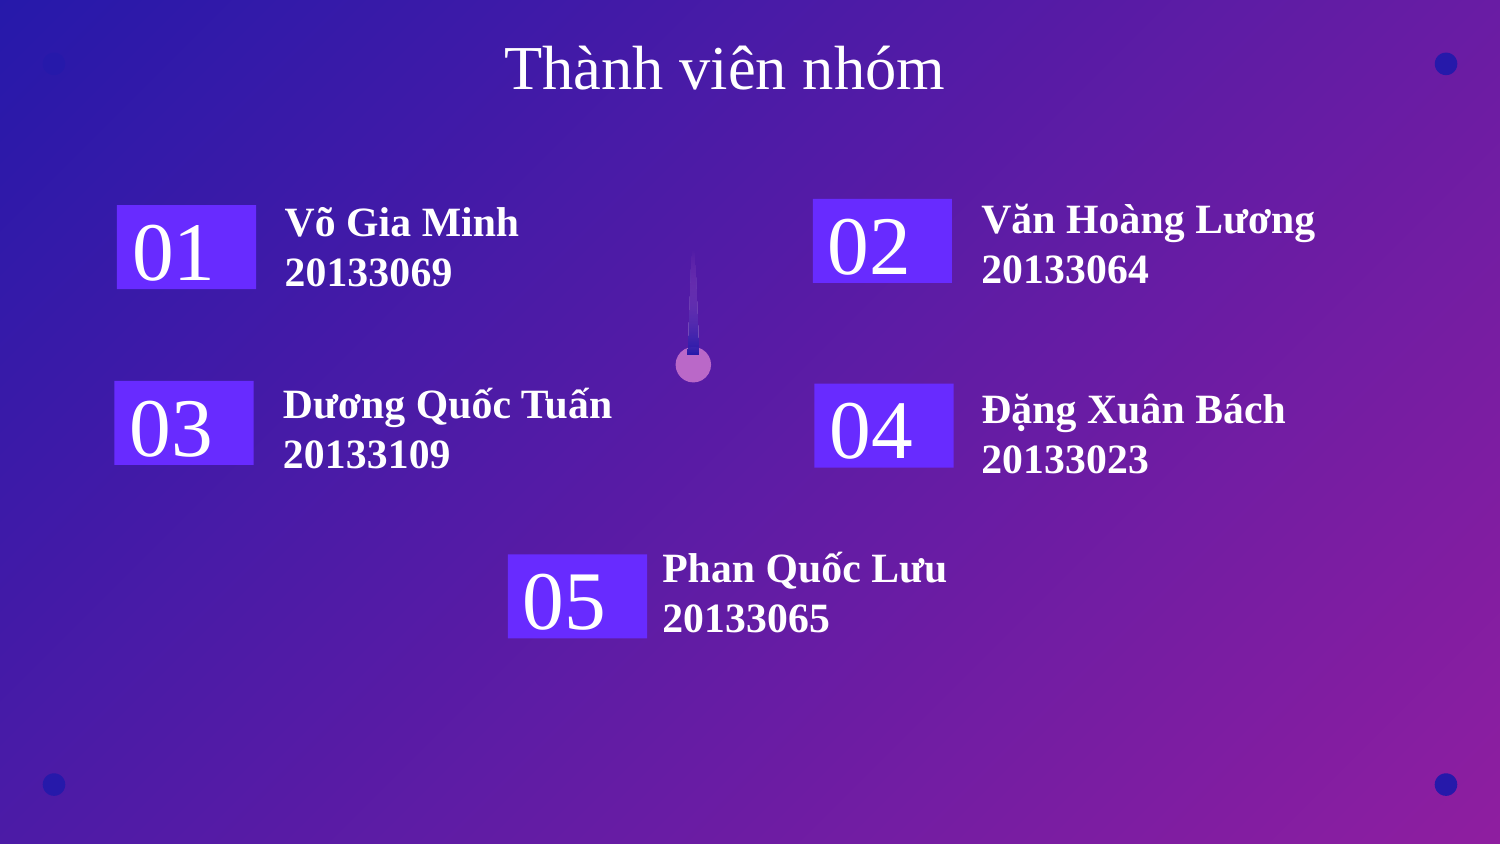

Thành viên nhóm
Văn Hoàng Lương
20133064
Võ Gia Minh
20133069
02
# 01

Dương Quốc Tuấn
20133109
Đặng Xuân Bách
20133023
03
04
Phan Quốc Lưu
20133065
05